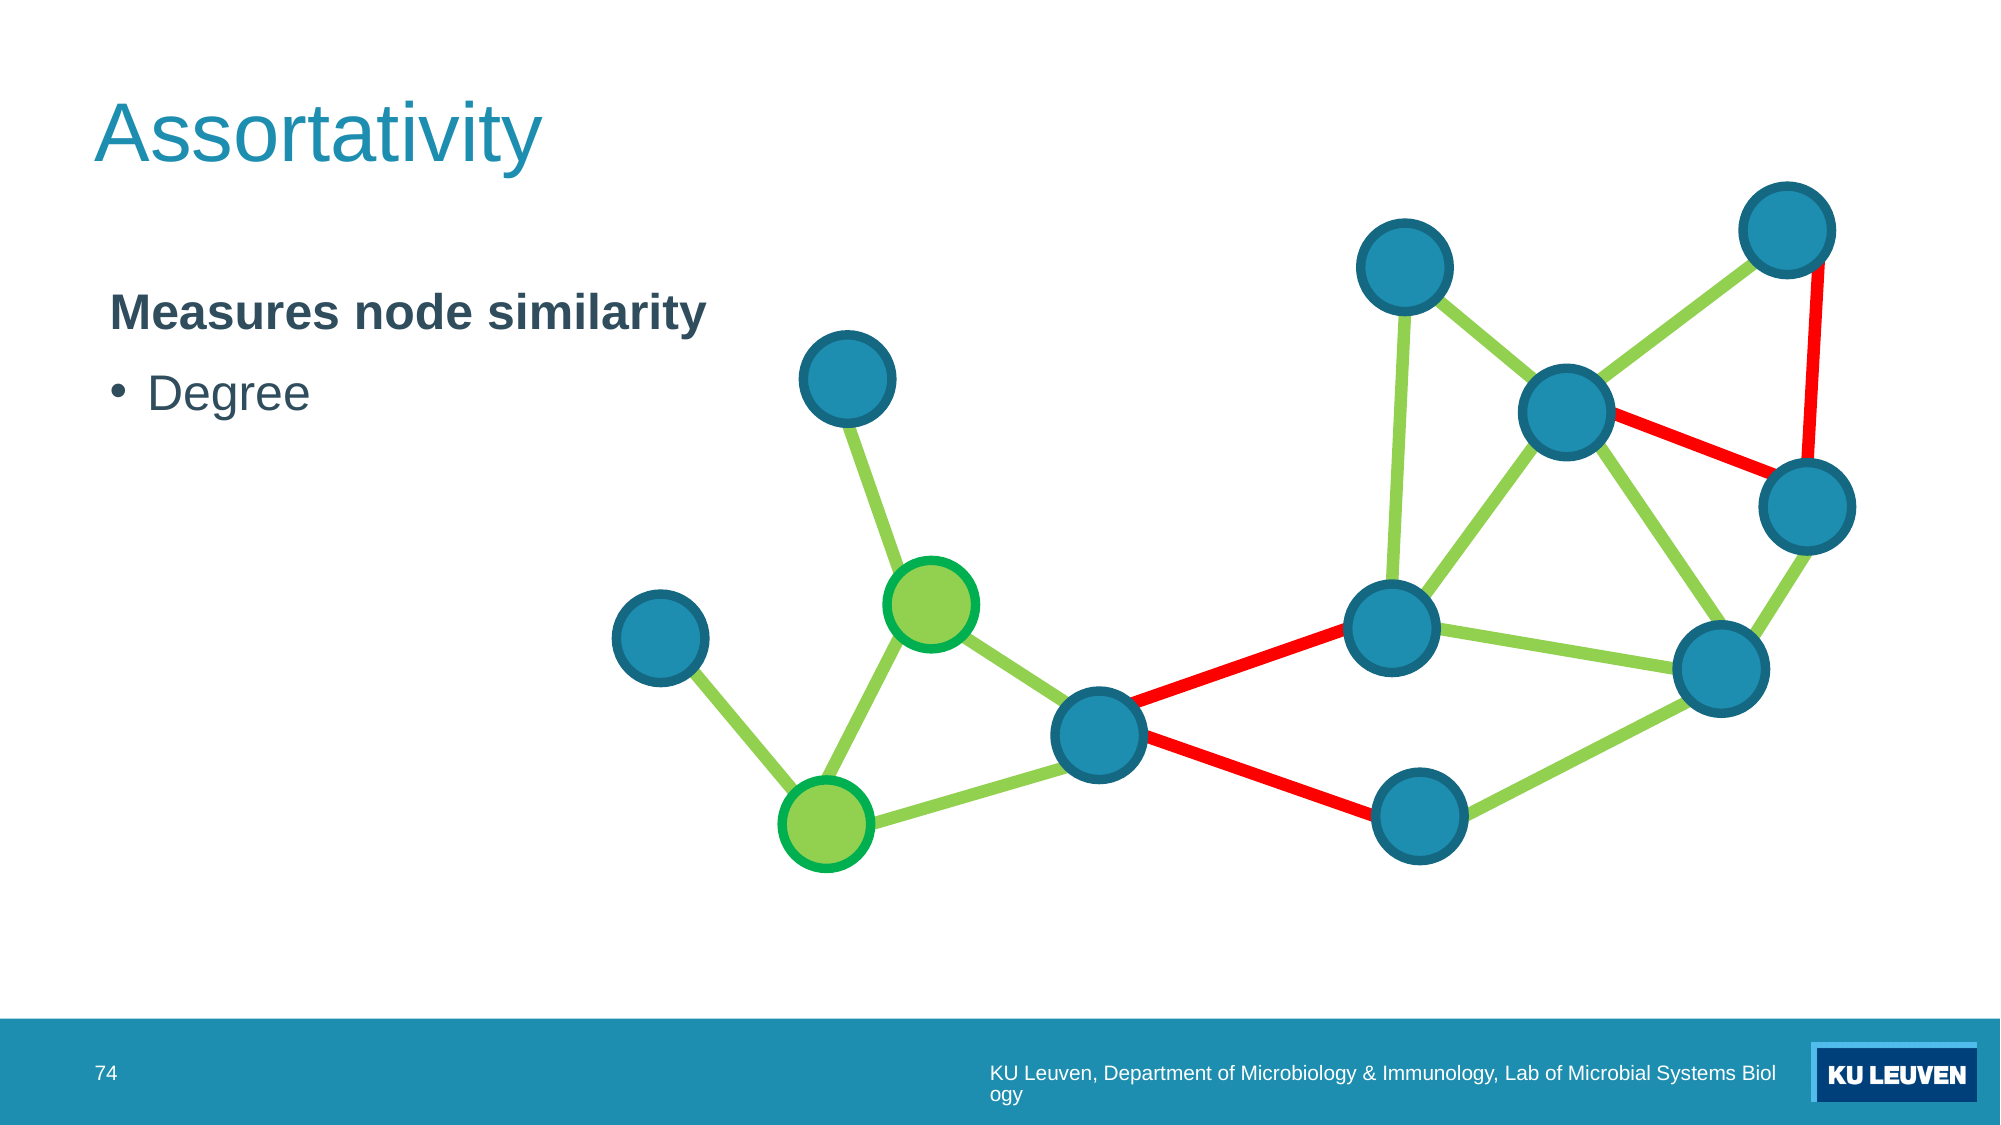

# Assortativity

Measures node similarity
Degree

74
KU Leuven, Department of Microbiology & Immunology, Lab of Microbial Systems Biology